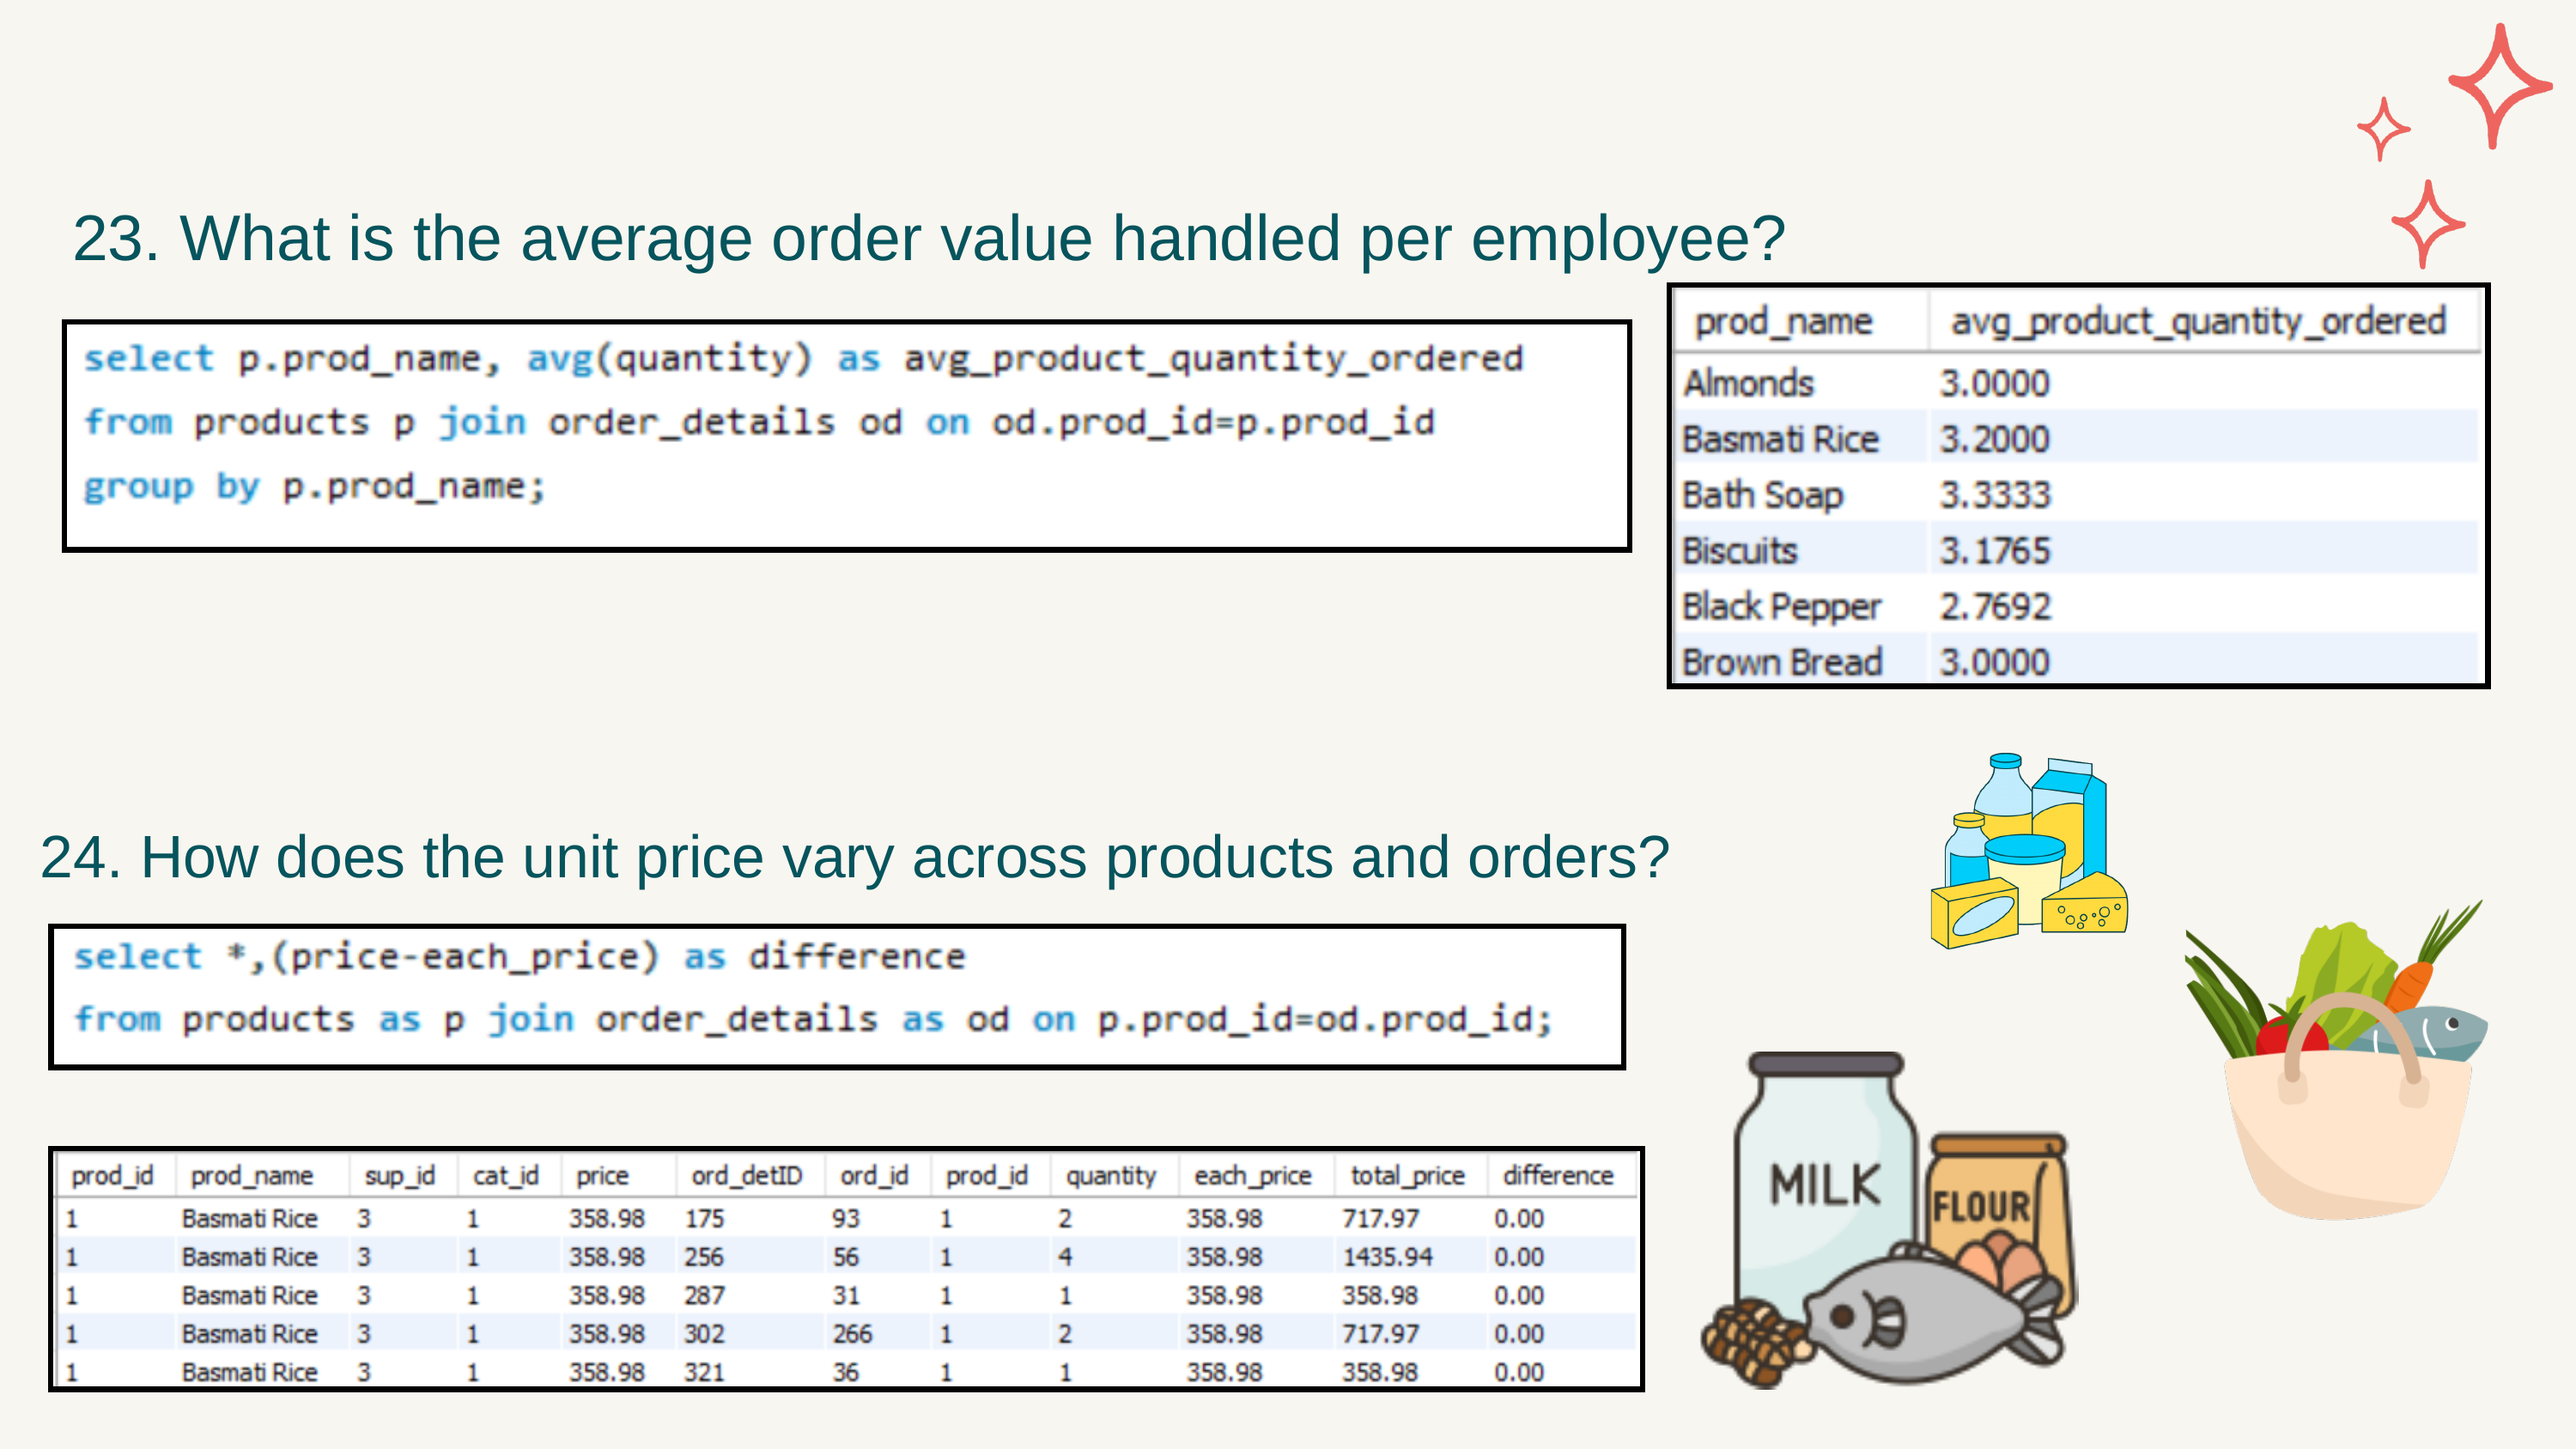

23. What is the average order value handled per employee?

24. How does the unit price vary across products and orders?